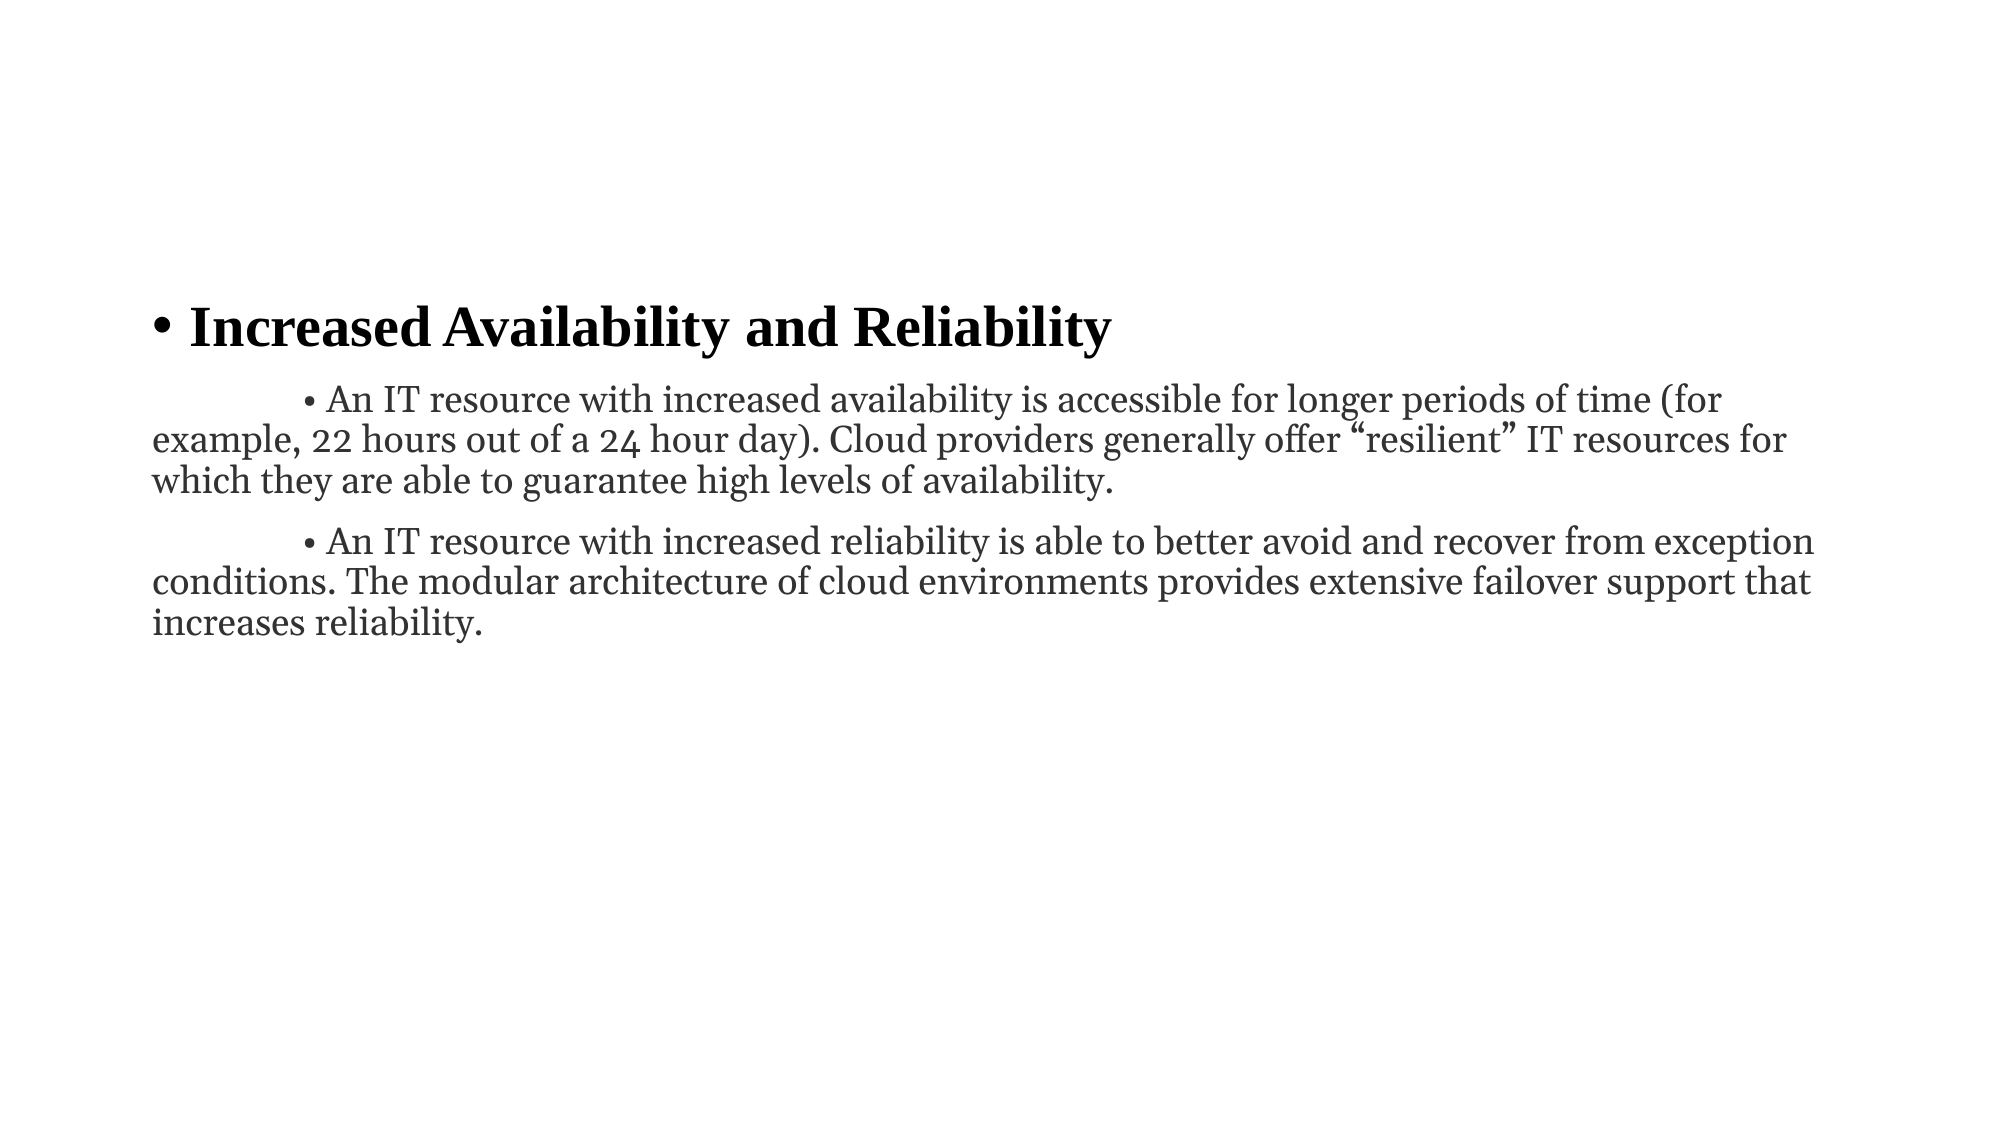

#

Increased Availability and Reliability
	• An IT resource with increased availability is accessible for longer periods of time (for example, 22 hours out of a 24 hour day). Cloud providers generally offer “resilient” IT resources for which they are able to guarantee high levels of availability.
	• An IT resource with increased reliability is able to better avoid and recover from exception conditions. The modular architecture of cloud environments provides extensive failover support that increases reliability.